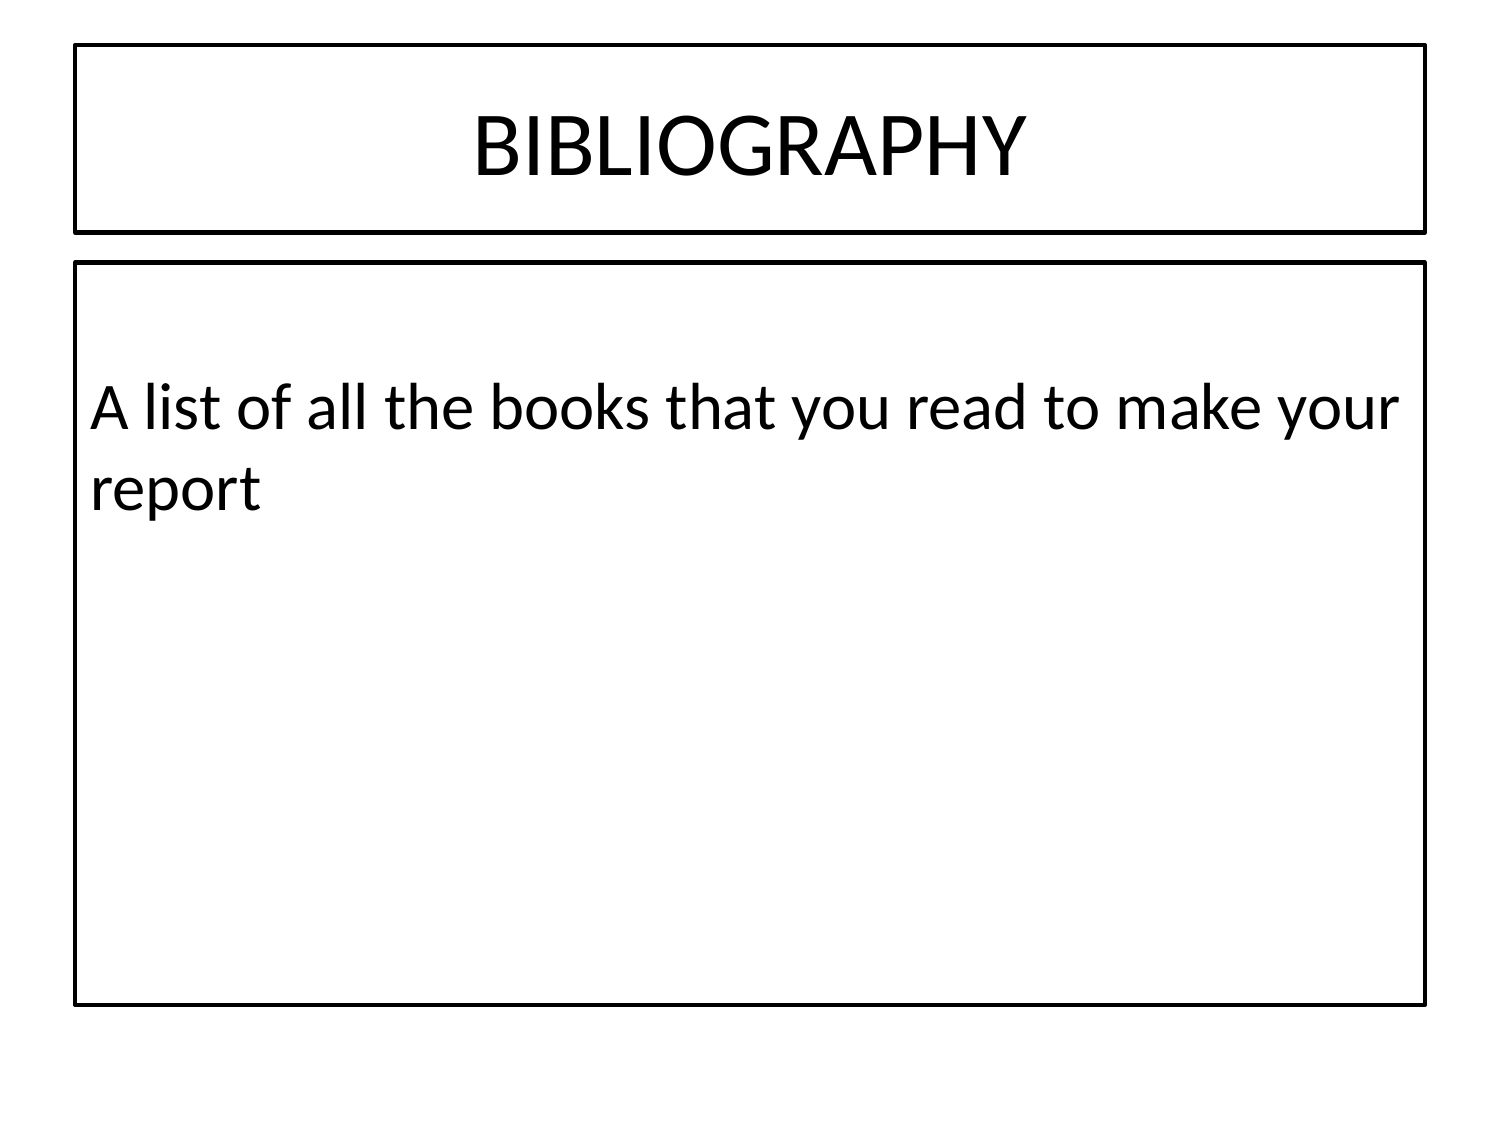

# BIBLIOGRAPHY

A list of all the books that you read to make your report